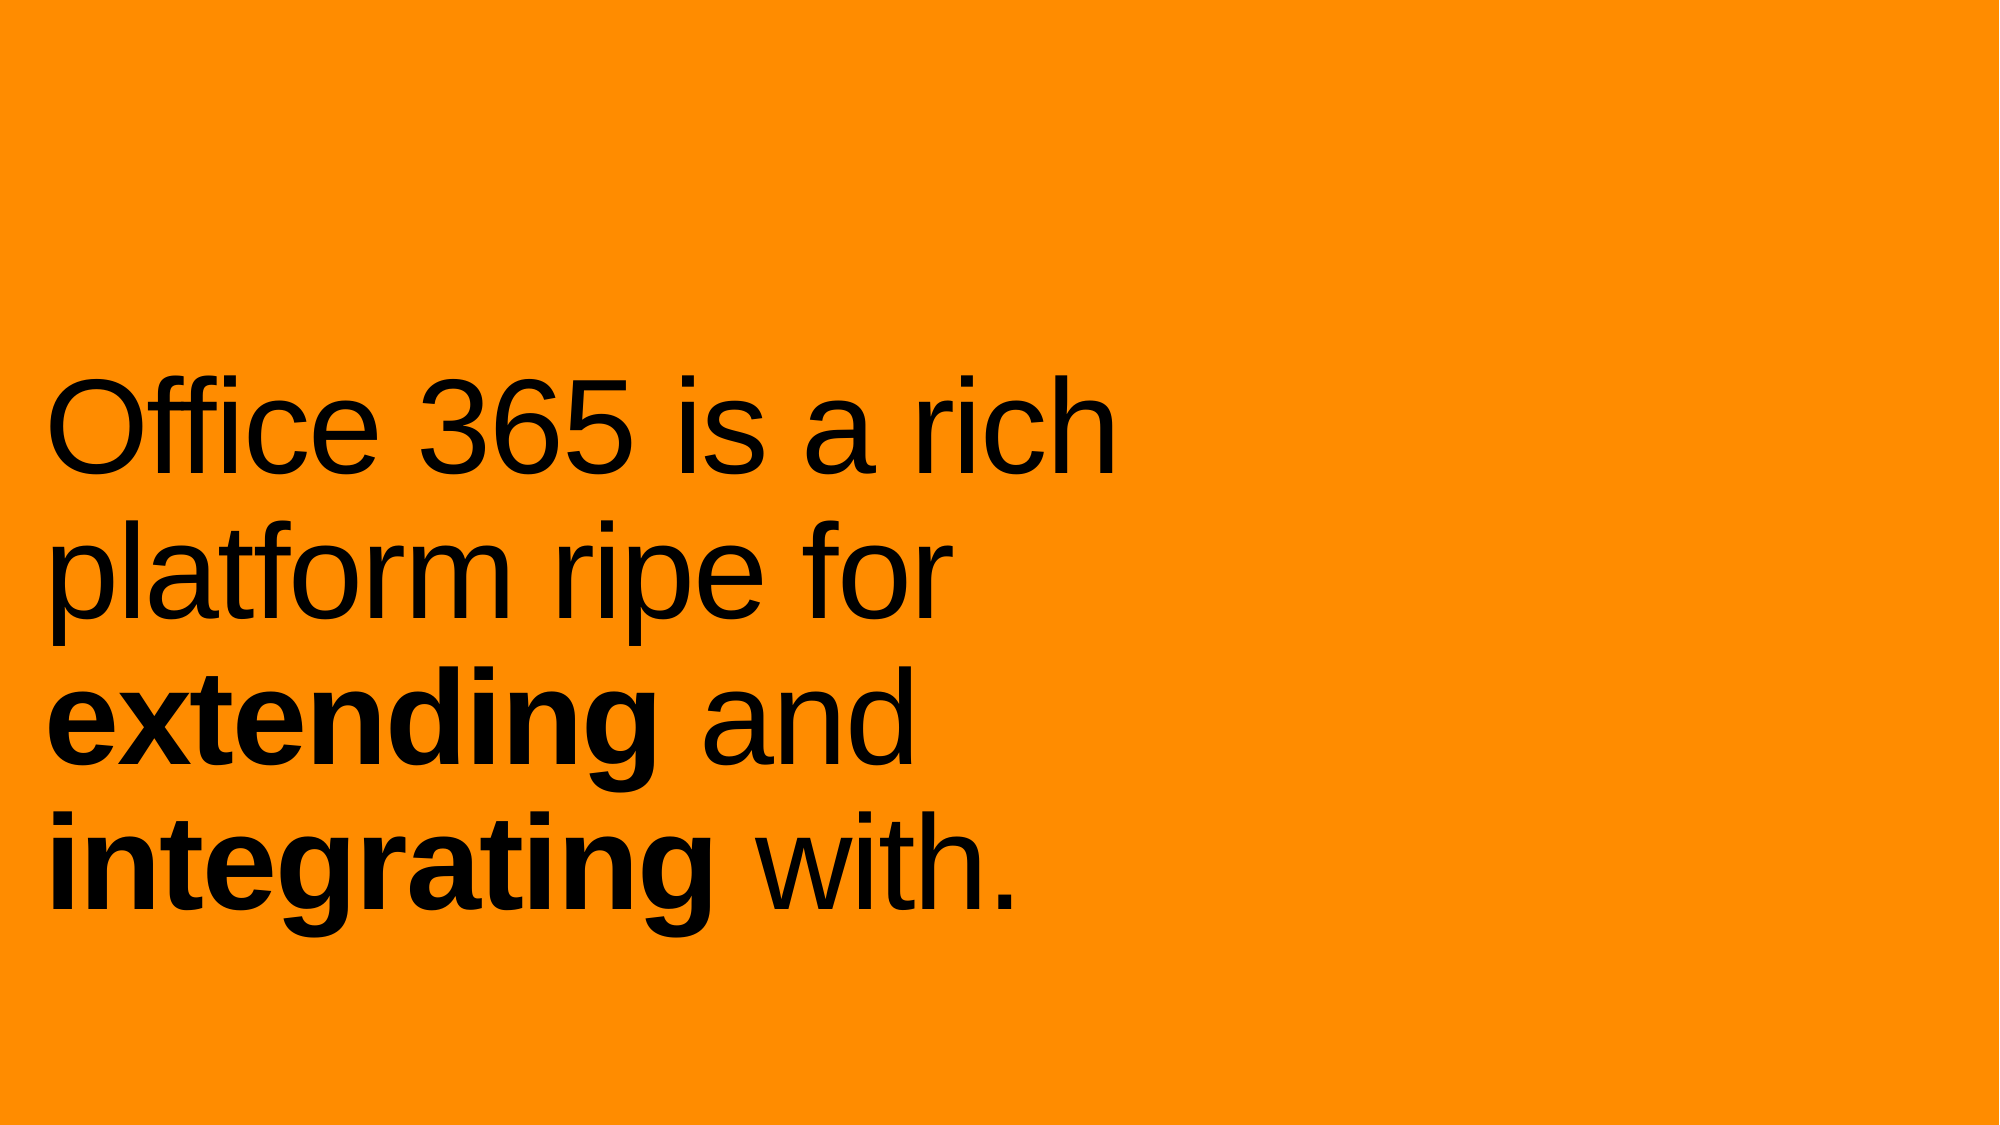

# Office 365 is a rich platform ripe for extending and integrating with.